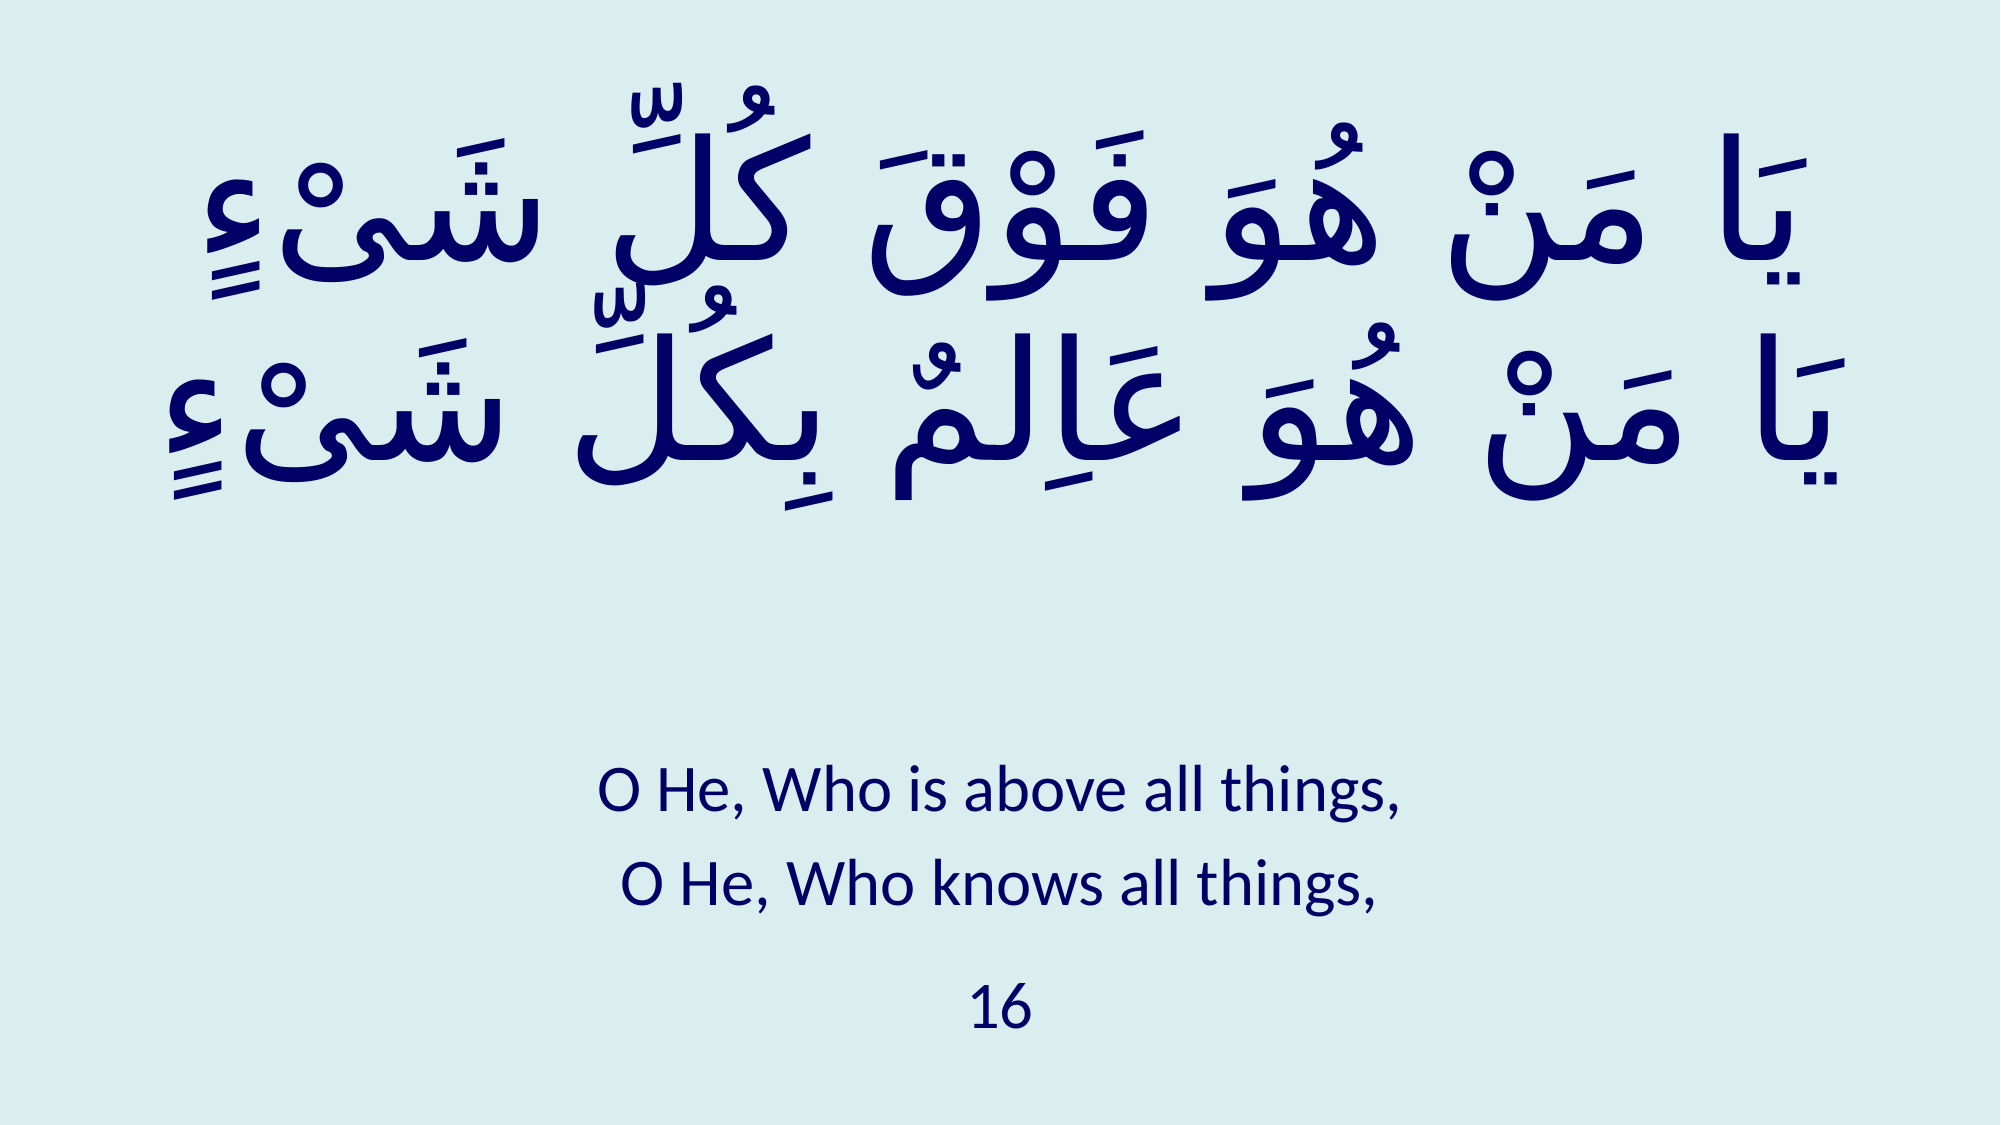

# يَا مَنْ هُوَ فَوْقَ كُلِّ شَیْ‏ءٍ يَا مَنْ هُوَ عَاِلمٌ بِكُلِّ شَیْ‏ءٍ
O He, Who is above all things,
O He, Who knows all things,
16